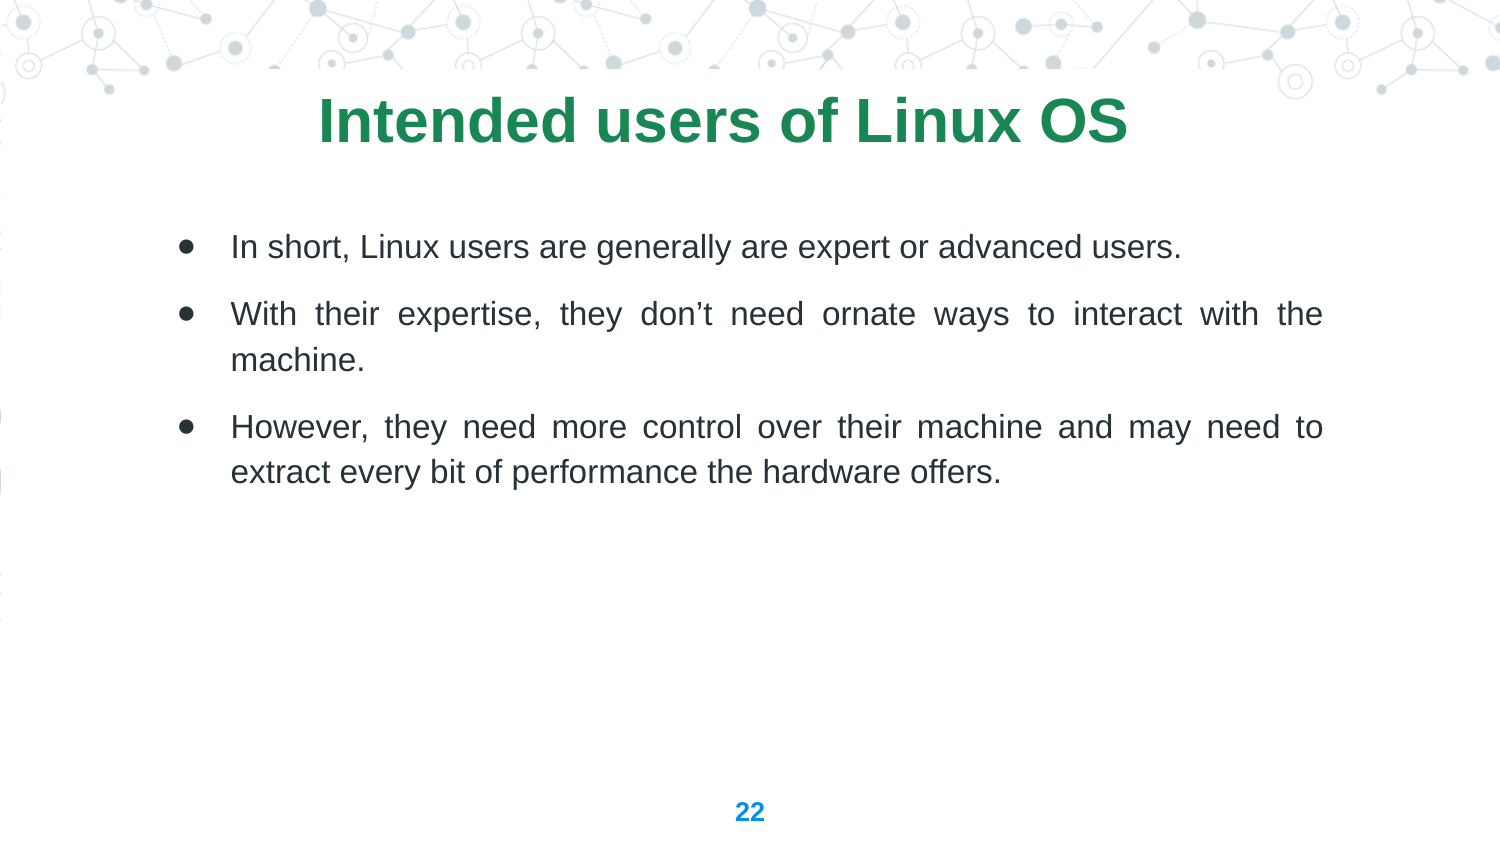

Intended users of Linux OS

In short, Linux users are generally are expert or advanced users.
With their expertise, they don’t need ornate ways to interact with the machine.
However, they need more control over their machine and may need to extract every bit of performance the hardware offers.

22